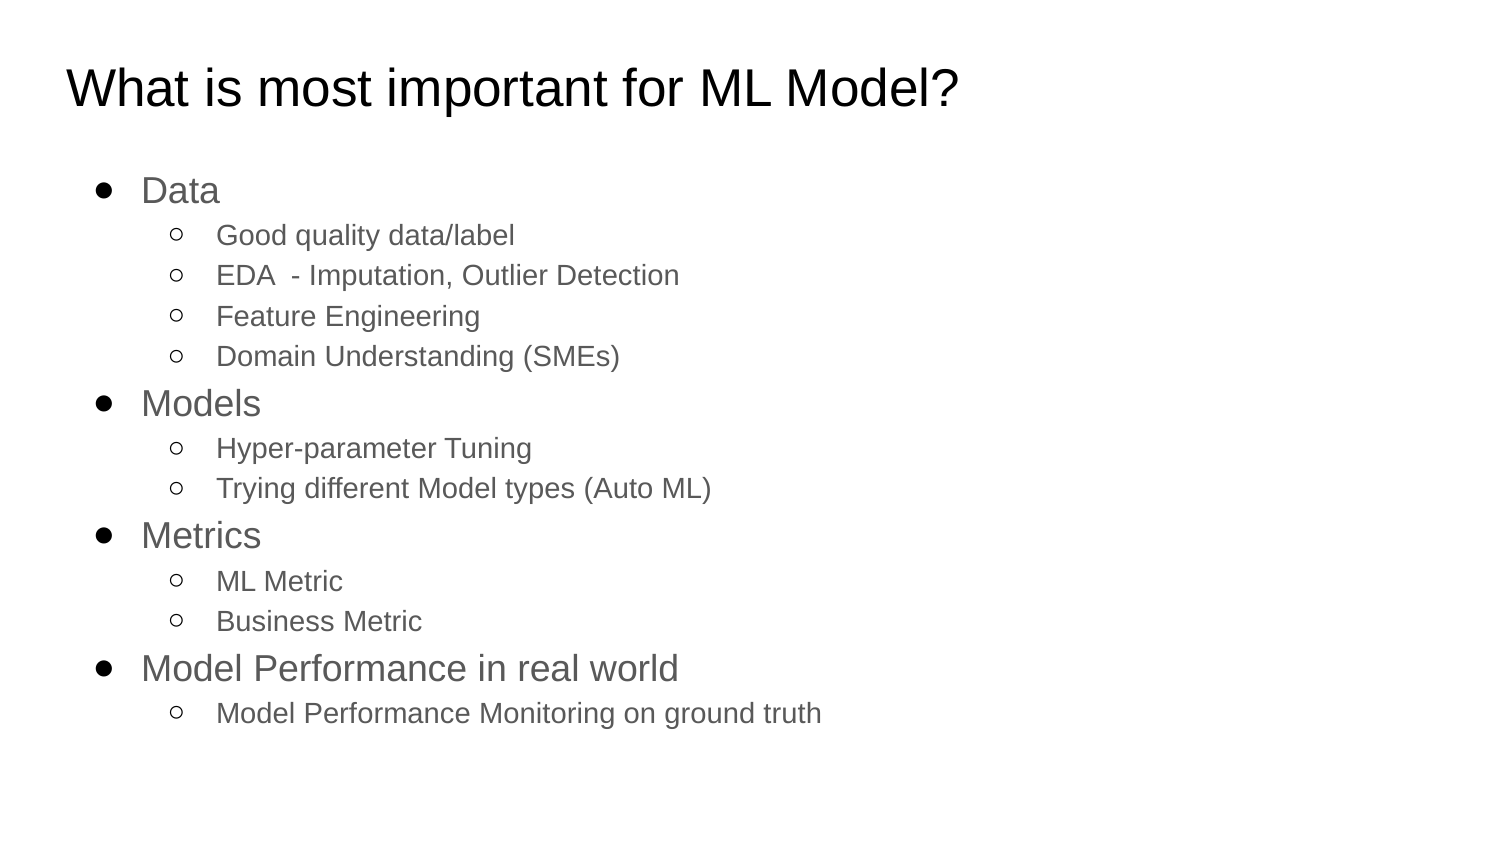

# What is most important for ML Model?
Data
Good quality data/label
EDA  - Imputation, Outlier Detection
Feature Engineering
Domain Understanding (SMEs)
Models
Hyper-parameter Tuning
Trying different Model types (Auto ML)
Metrics
ML Metric
Business Metric
Model Performance in real world
Model Performance Monitoring on ground truth